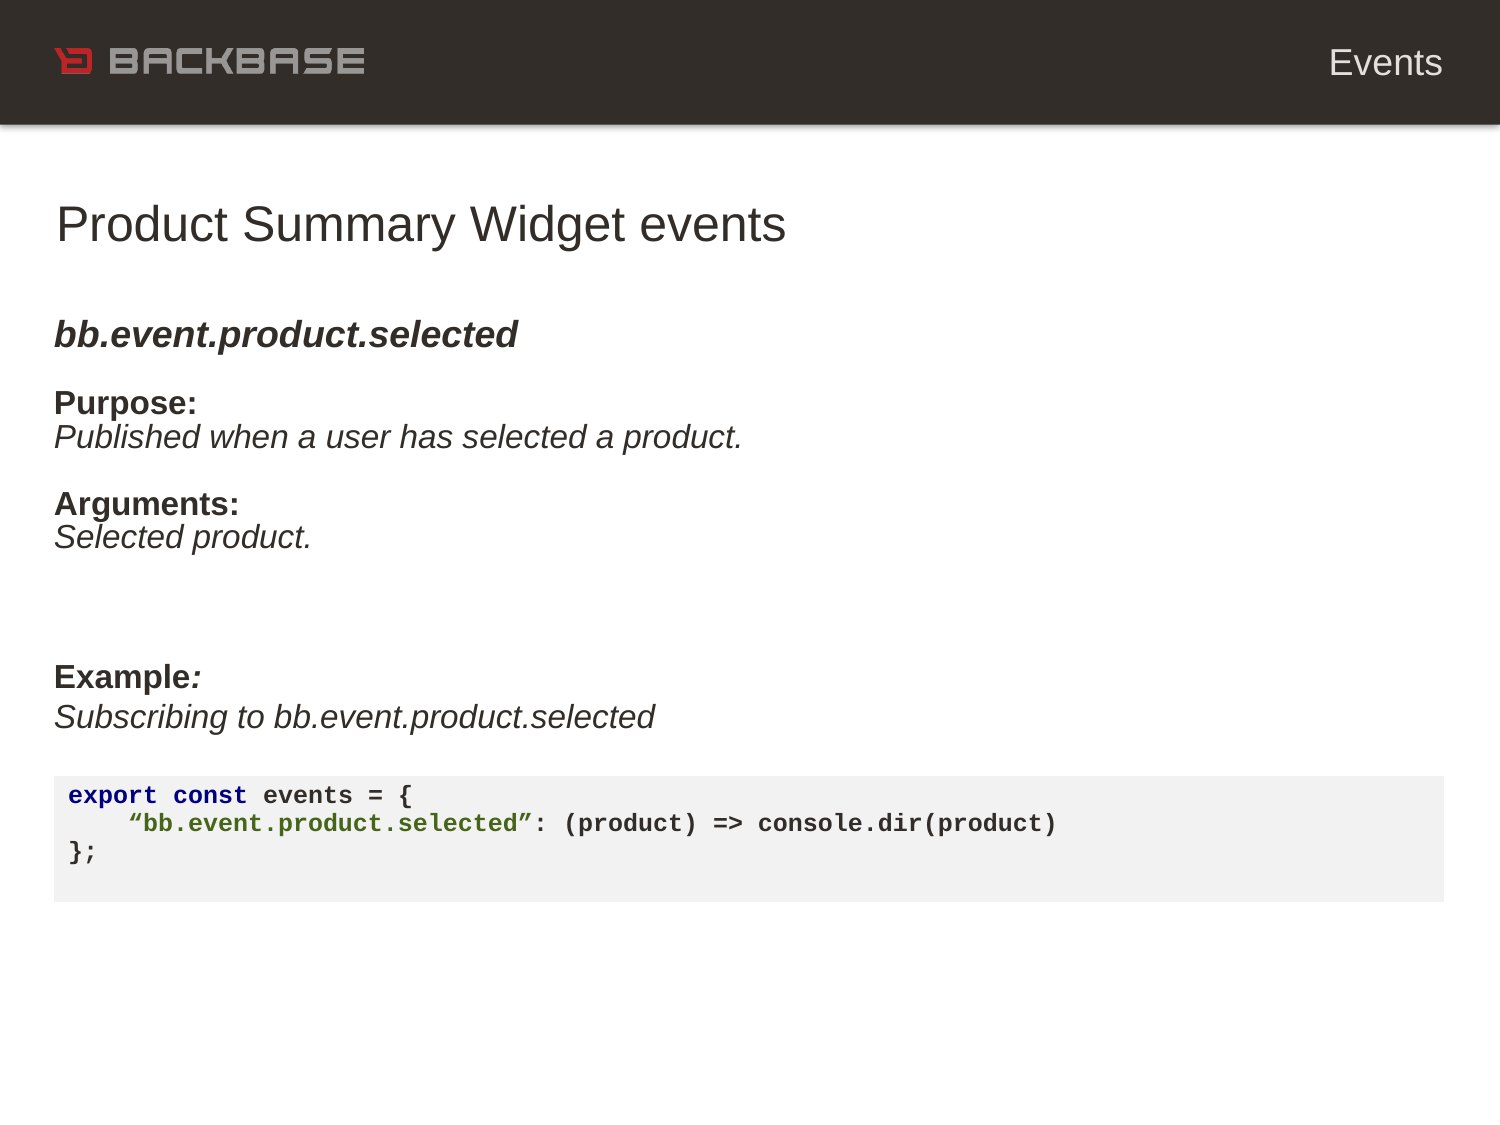

Events

Product Summary Widget events
bb.event.product.selected

Purpose:
Published when a user has selected a product.

Arguments:
Selected product.

Example:
Subscribing to bb.event.product.selected
| export const events = { “bb.event.product.selected”: (product) => console.dir(product) }; |
| --- |